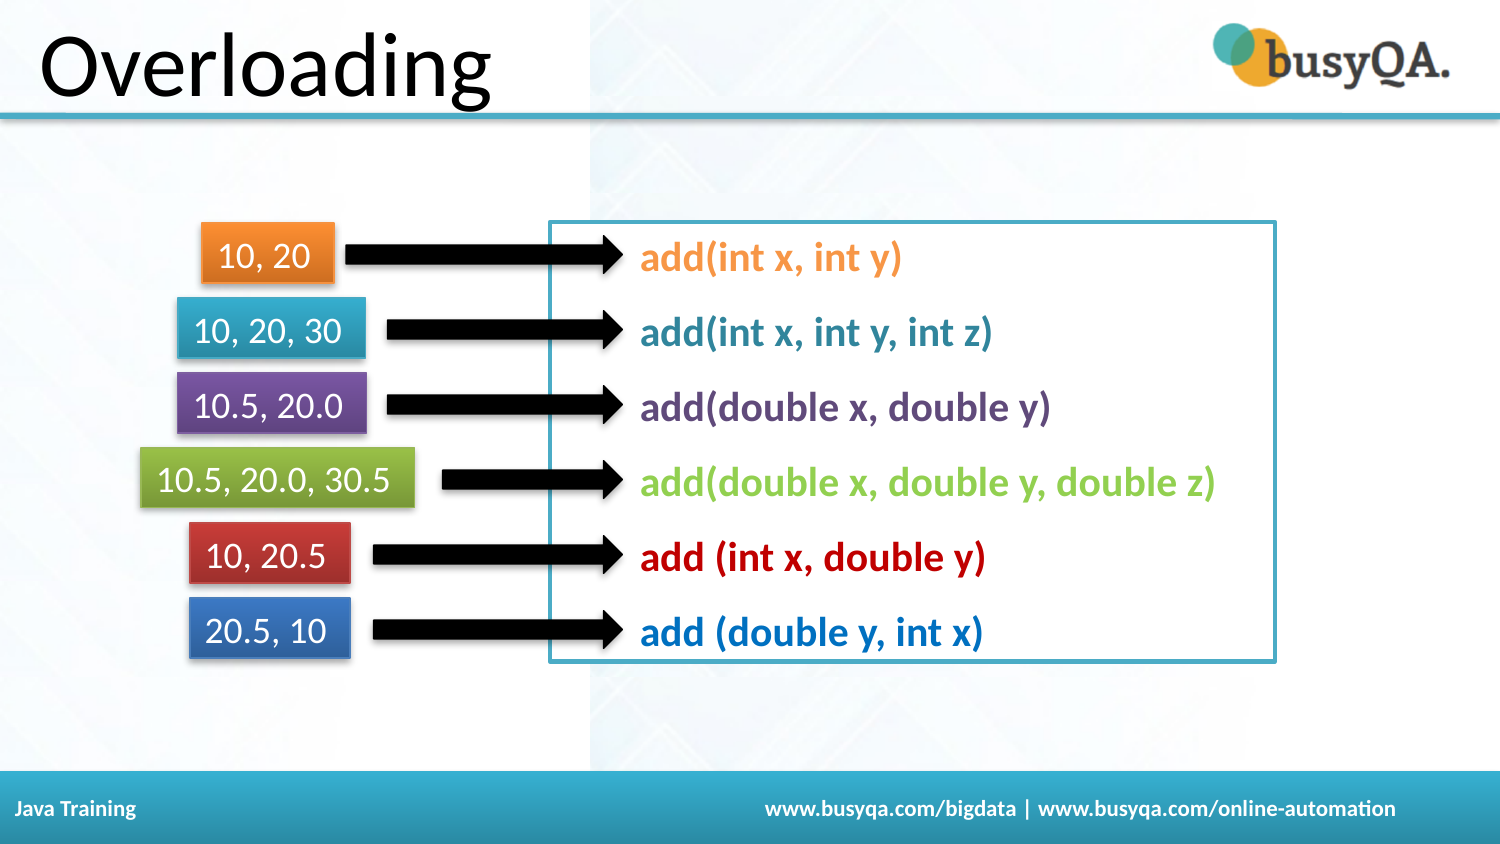

# Overloading
add(int x, int y)
add(int x, int y, int z)
add(double x, double y)
add(double x, double y, double z)
add (int x, double y)
add (double y, int x)
10, 20

10, 20, 30

10.5, 20.0

10.5, 20.0, 30.5

10, 20.5

20.5, 10